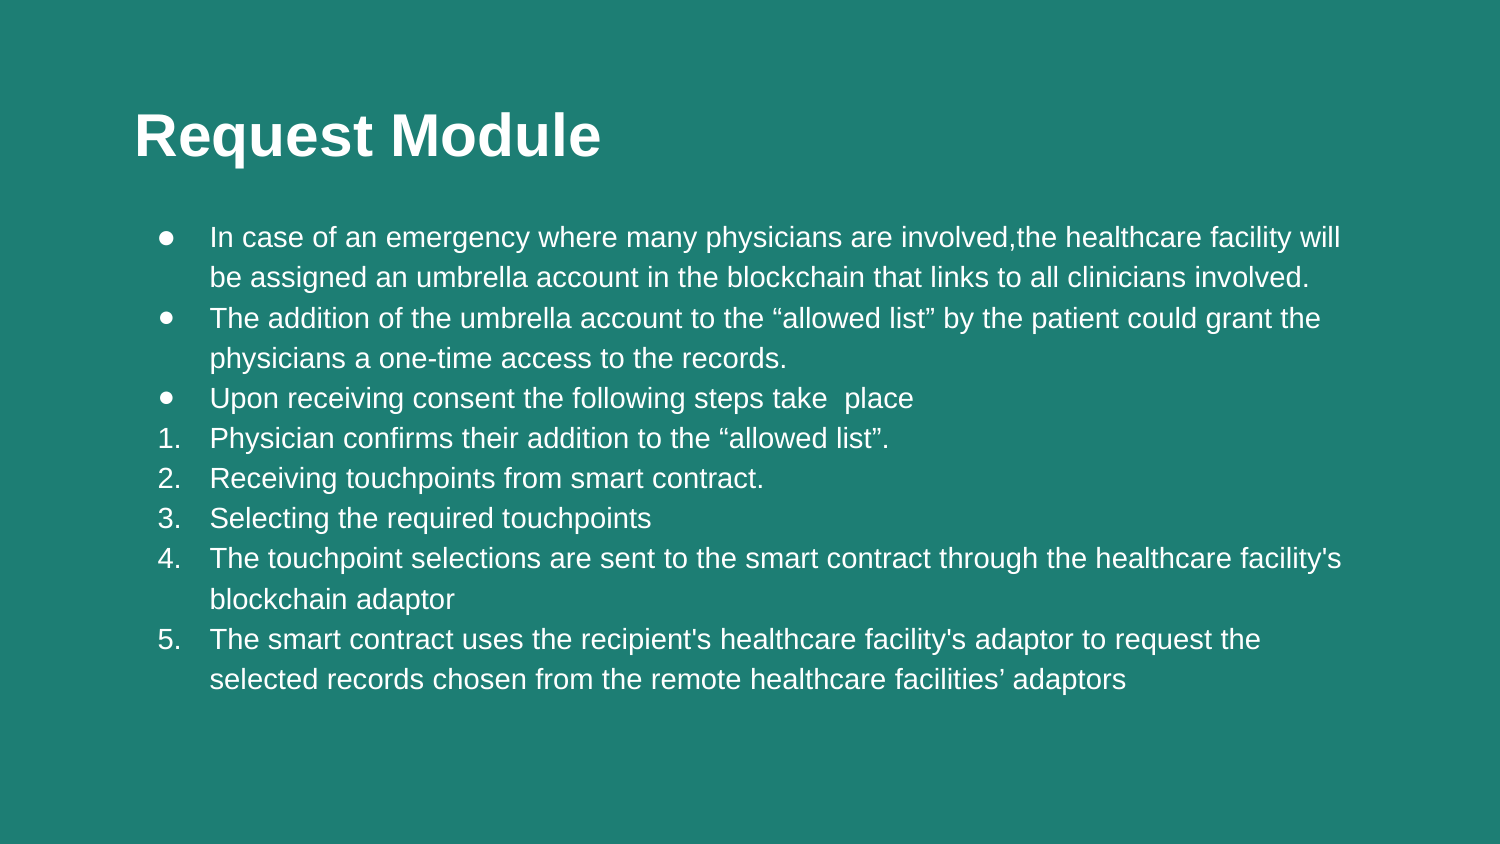

Request Module
In case of an emergency where many physicians are involved,the healthcare facility will be assigned an umbrella account in the blockchain that links to all clinicians involved.
The addition of the umbrella account to the “allowed list” by the patient could grant the physicians a one-time access to the records.
Upon receiving consent the following steps take  place
Physician confirms their addition to the “allowed list”.
Receiving touchpoints from smart contract.
Selecting the required touchpoints
The touchpoint selections are sent to the smart contract through the healthcare facility's blockchain adaptor
The smart contract uses the recipient's healthcare facility's adaptor to request the selected records chosen from the remote healthcare facilities’ adaptors